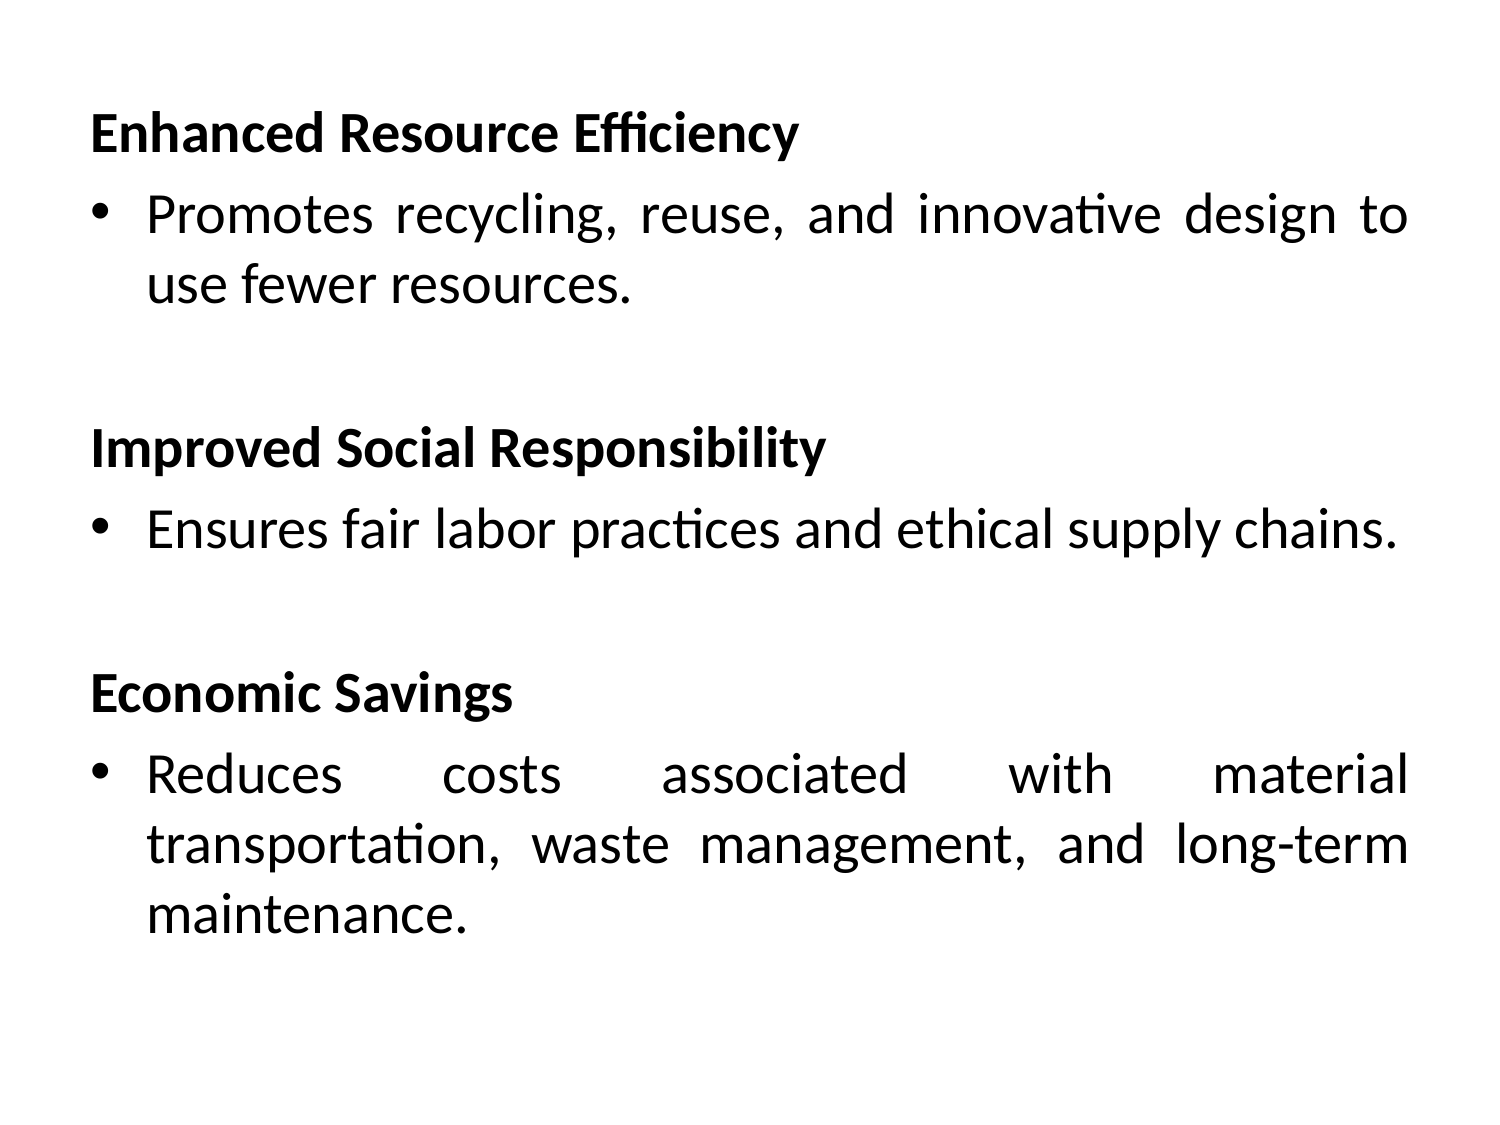

Enhanced Resource Efficiency
Promotes recycling, reuse, and innovative design to use fewer resources.

Improved Social Responsibility
Ensures fair labor practices and ethical supply chains.

Economic Savings
Reduces costs associated with material transportation, waste management, and long-term maintenance.